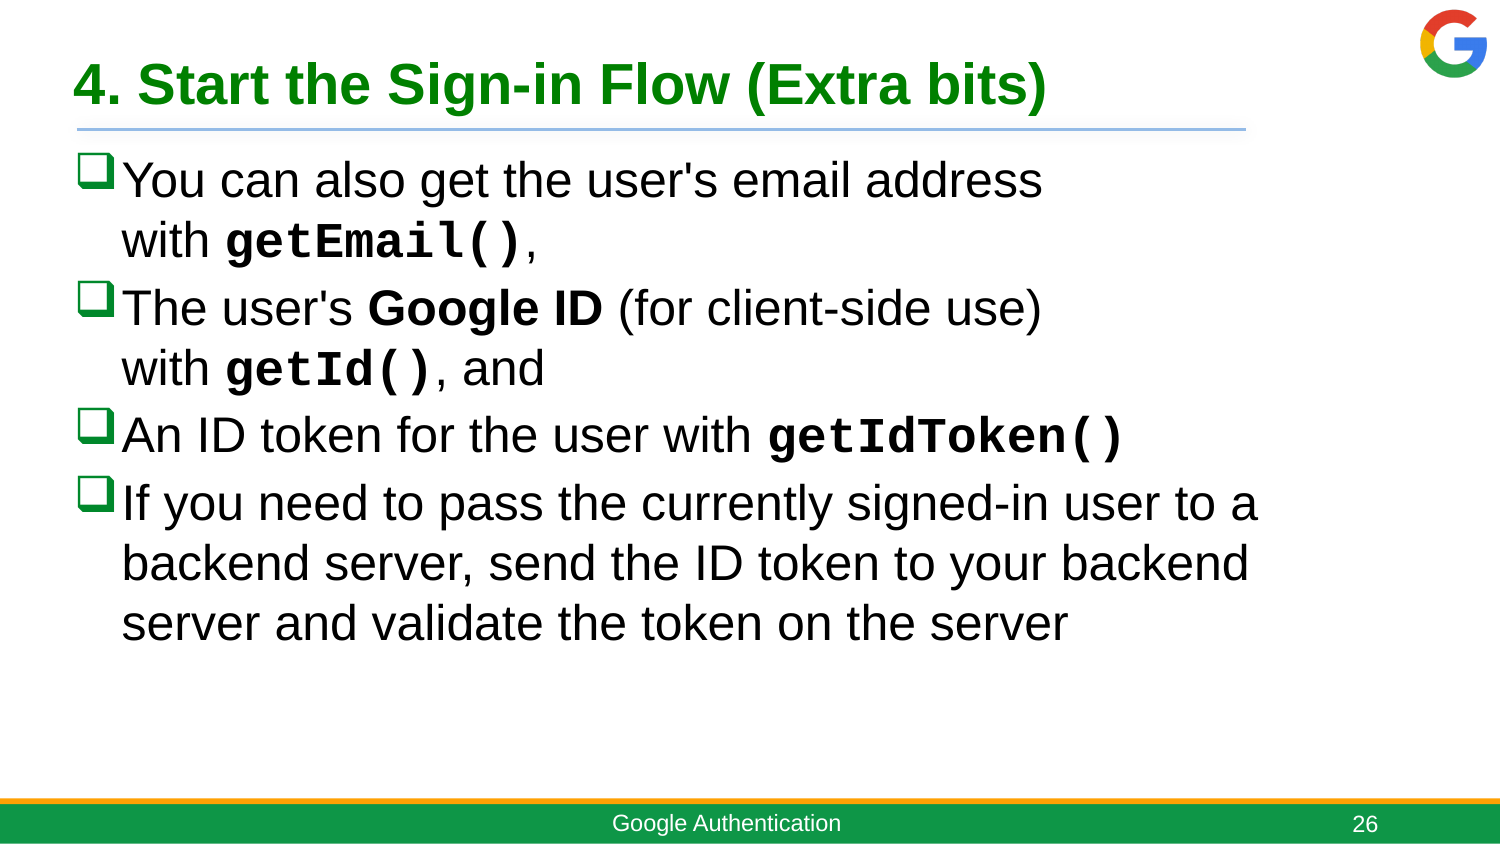

# 4. Start the Sign-in Flow (Extra bits)
You can also get the user's email address with getEmail(),
The user's Google ID (for client-side use) with getId(), and
An ID token for the user with getIdToken()
If you need to pass the currently signed-in user to a backend server, send the ID token to your backend server and validate the token on the server

26
Google Authentication